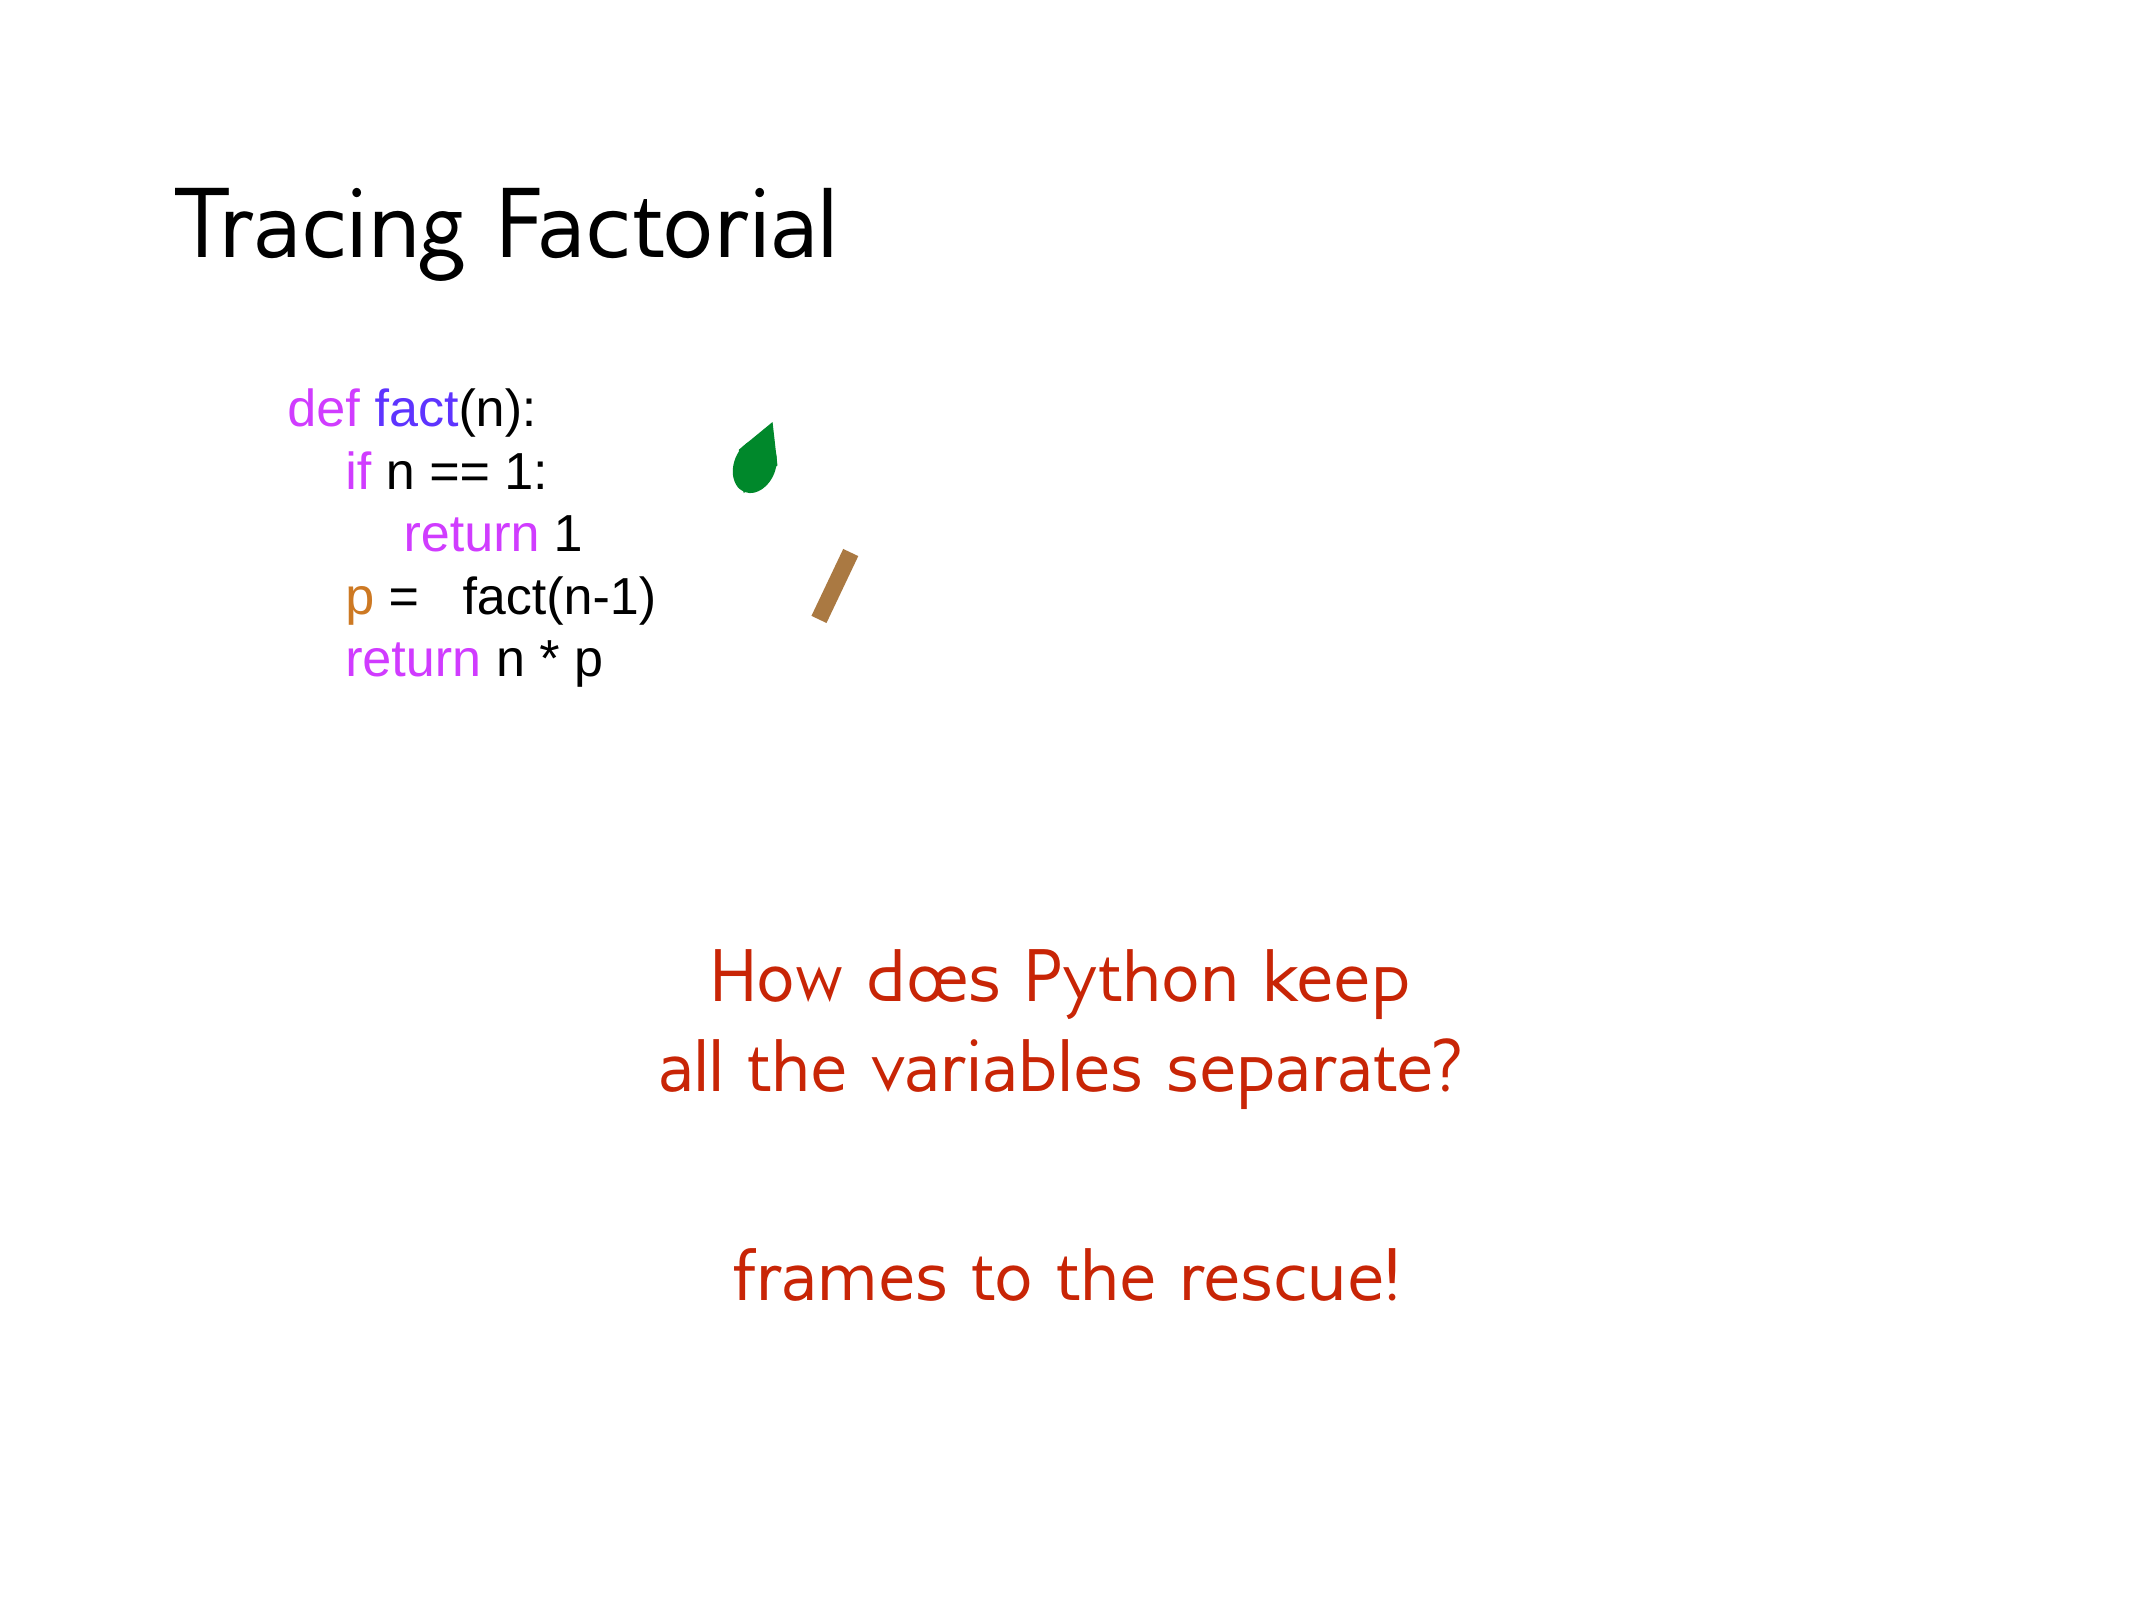

# Tracing Factorial
def fact(n):
    if n == 1:
        return 1
    p =	fact(n-1)
    return n * p

How does Python keep
all the variables separate?
frames to the rescue!